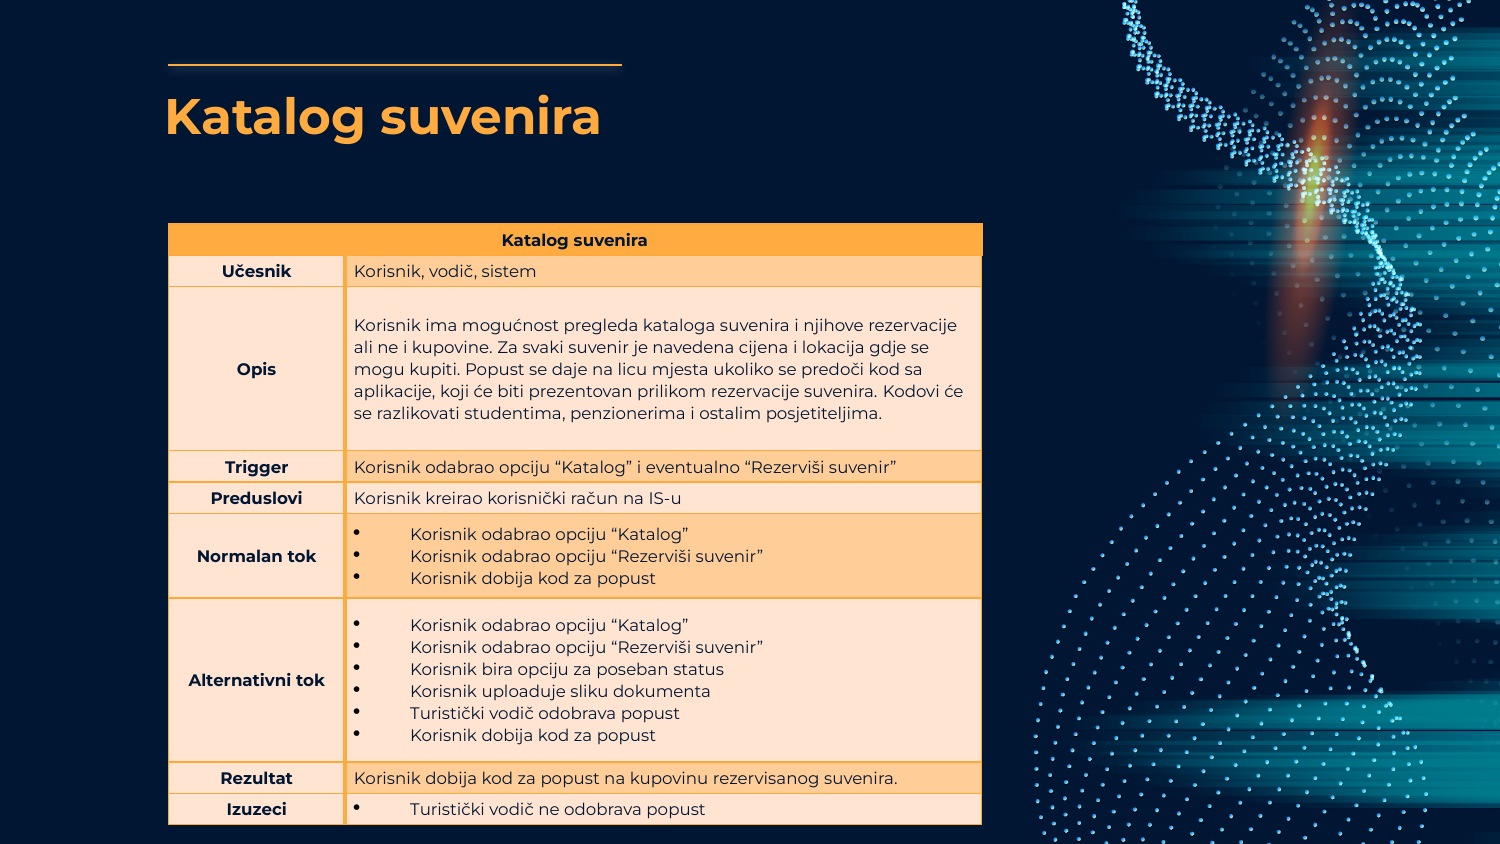

# Katalog suvenira
| Katalog suvenira |  |
| --- | --- |
| Učesnik | Korisnik, vodič, sistem |
| Opis | Korisnik ima mogućnost pregleda kataloga suvenira i njihove rezervacije ali ne i kupovine. Za svaki suvenir je navedena cijena i lokacija gdje se mogu kupiti. Popust se daje na licu mjesta ukoliko se predoči kod sa aplikacije, koji će biti prezentovan prilikom rezervacije suvenira. Kodovi će se razlikovati studentima, penzionerima i ostalim posjetiteljima. |
| Trigger | Korisnik odabrao opciju “Katalog” i eventualno “Rezerviši suvenir” |
| Preduslovi | Korisnik kreirao korisnički račun na IS-u |
| Normalan tok | Korisnik odabrao opciju “Katalog” Korisnik odabrao opciju “Rezerviši suvenir” Korisnik dobija kod za popust |
| Alternativni tok | Korisnik odabrao opciju “Katalog” Korisnik odabrao opciju “Rezerviši suvenir” Korisnik bira opciju za poseban status Korisnik uploaduje sliku dokumenta Turistički vodič odobrava popust Korisnik dobija kod za popust |
| Rezultat | Korisnik dobija kod za popust na kupovinu rezervisanog suvenira. |
| Izuzeci | Turistički vodič ne odobrava popust |